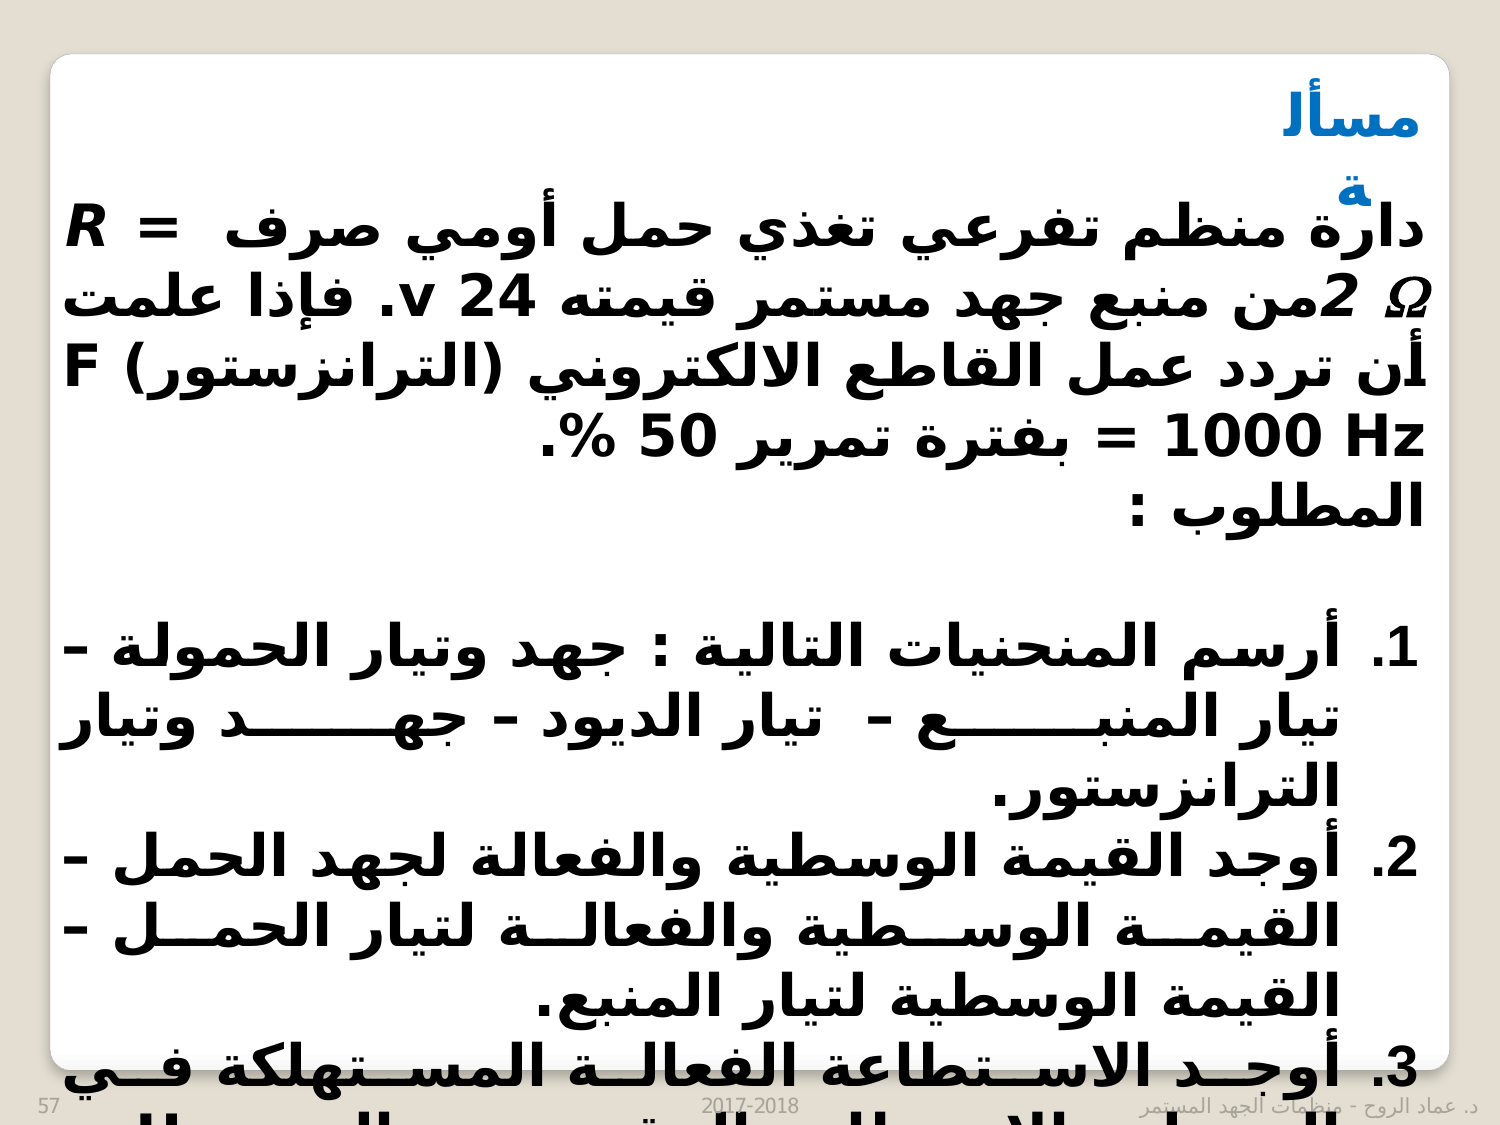

مسألة
دارة منظم تفرعي تغذي حمل أومي صرف  R = 2 Ωمن منبع جهد مستمر قيمته 24 v. فإذا علمت أن تردد عمل القاطع الالكتروني (الترانزستور) F = 1000 Hz بفترة تمرير 50 %.
المطلوب :

أرسم المنحنيات التالية : جهد وتيار الحمولة – تيار المنبع –  تيار الديود – جهد وتيار الترانزستور.
أوجد القيمة الوسطية والفعالة لجهد الحمل – القيمة الوسطية والفعالة لتيار الحمل – القيمة الوسطية لتيار المنبع.
أوجد الاستطاعة الفعالة المستهلكة في الحمولة والاستطاعة المقدمة من المنبع US.
57
2017-2018
د. عماد الروح - منظمات الجهد المستمر